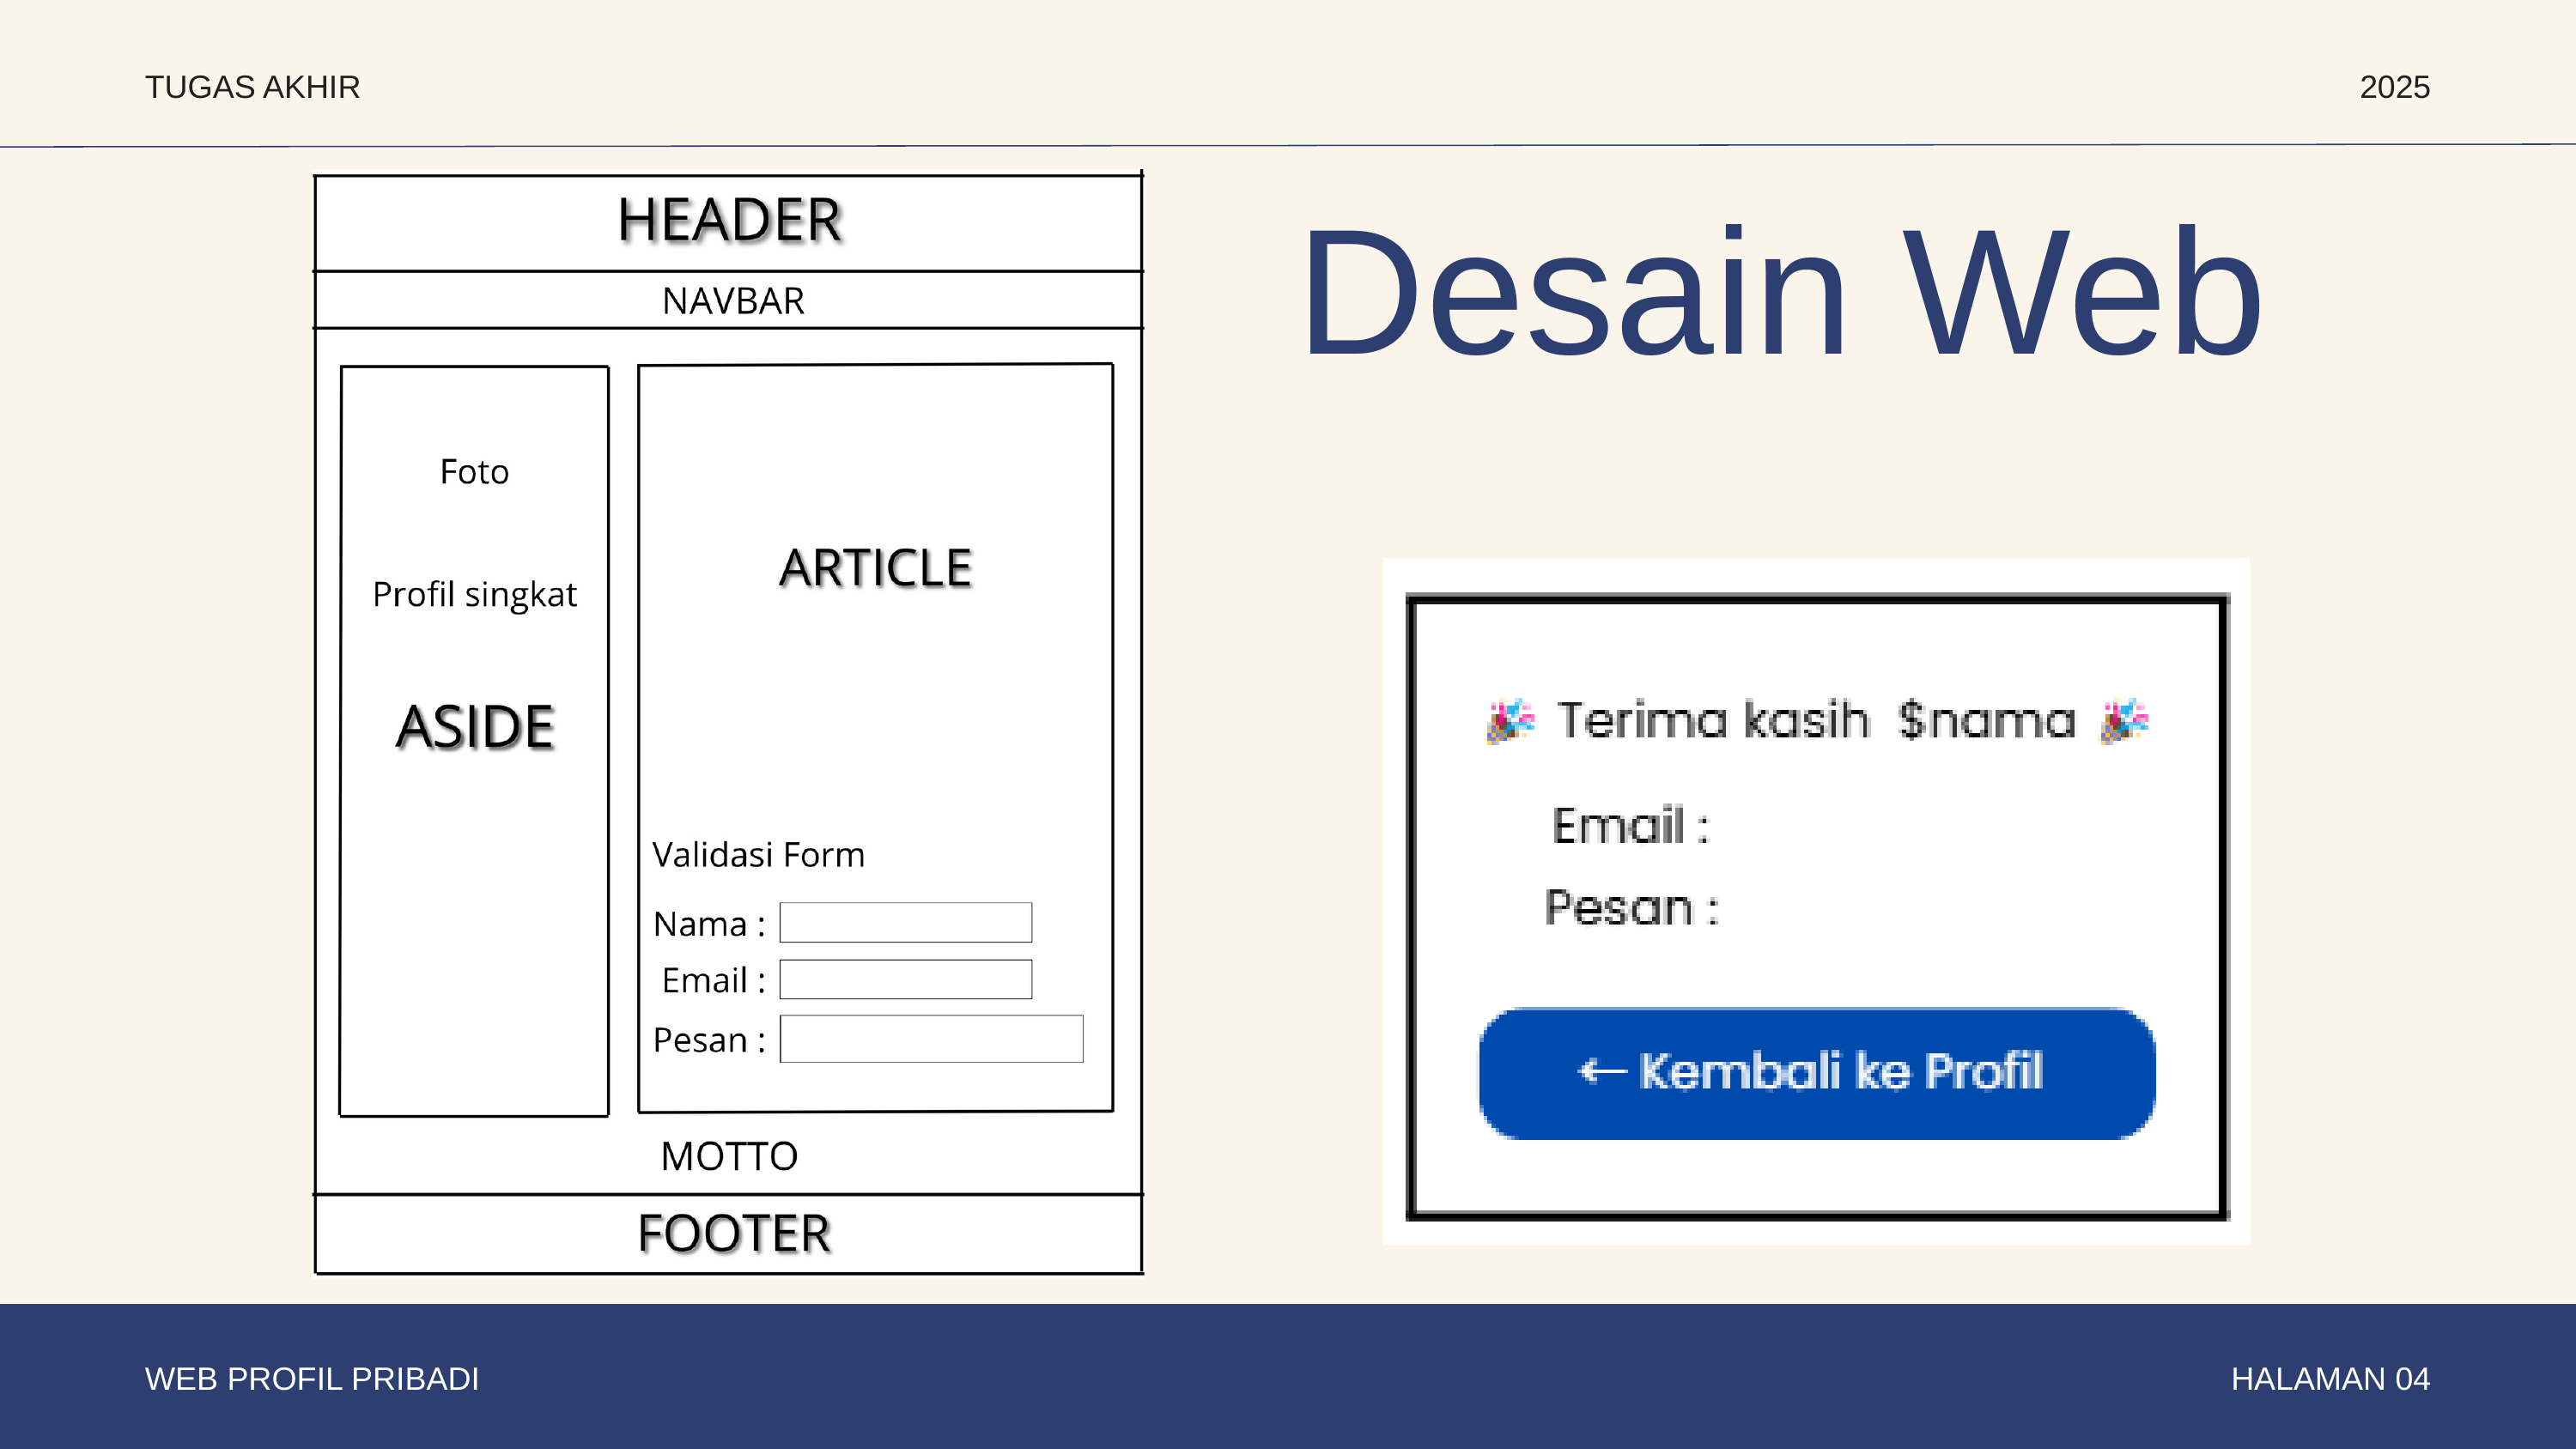

TUGAS AKHIR
2025

Desain Web

WEB PROFIL PRIBADI
HALAMAN 04